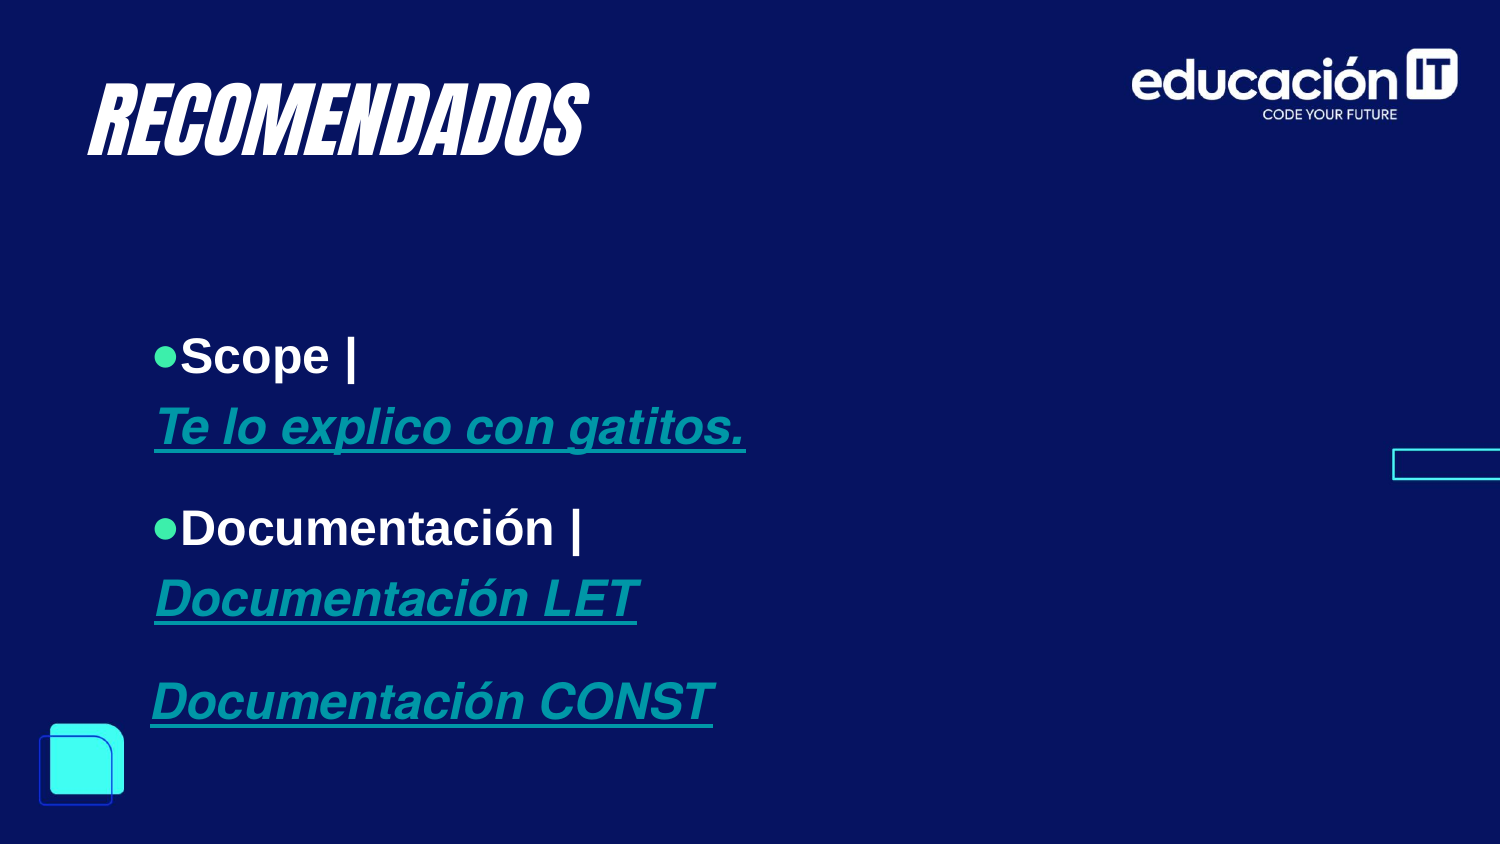

RECOMENDADOS
Scope |
Te lo explico con gatitos.
Documentación |
Documentación LET
Documentación CONST